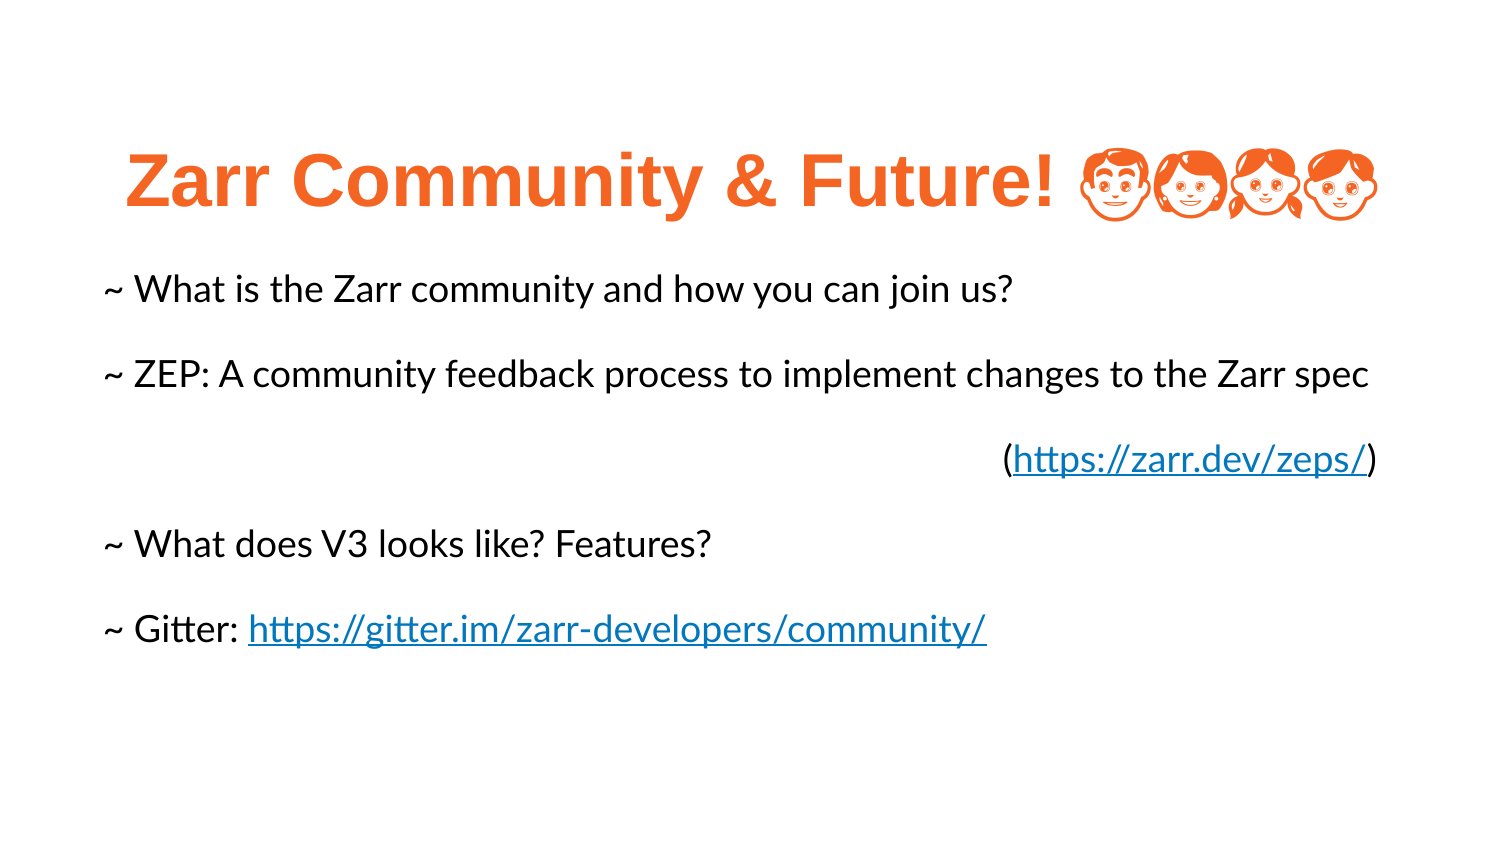

Zarr Community & Future! 👨‍👩‍👧‍👦
~ What is the Zarr community and how you can join us?
~ ZEP: A community feedback process to implement changes to the Zarr spec
						(https://zarr.dev/zeps/)
~ What does V3 looks like? Features?
~ Gitter: https://gitter.im/zarr-developers/community/